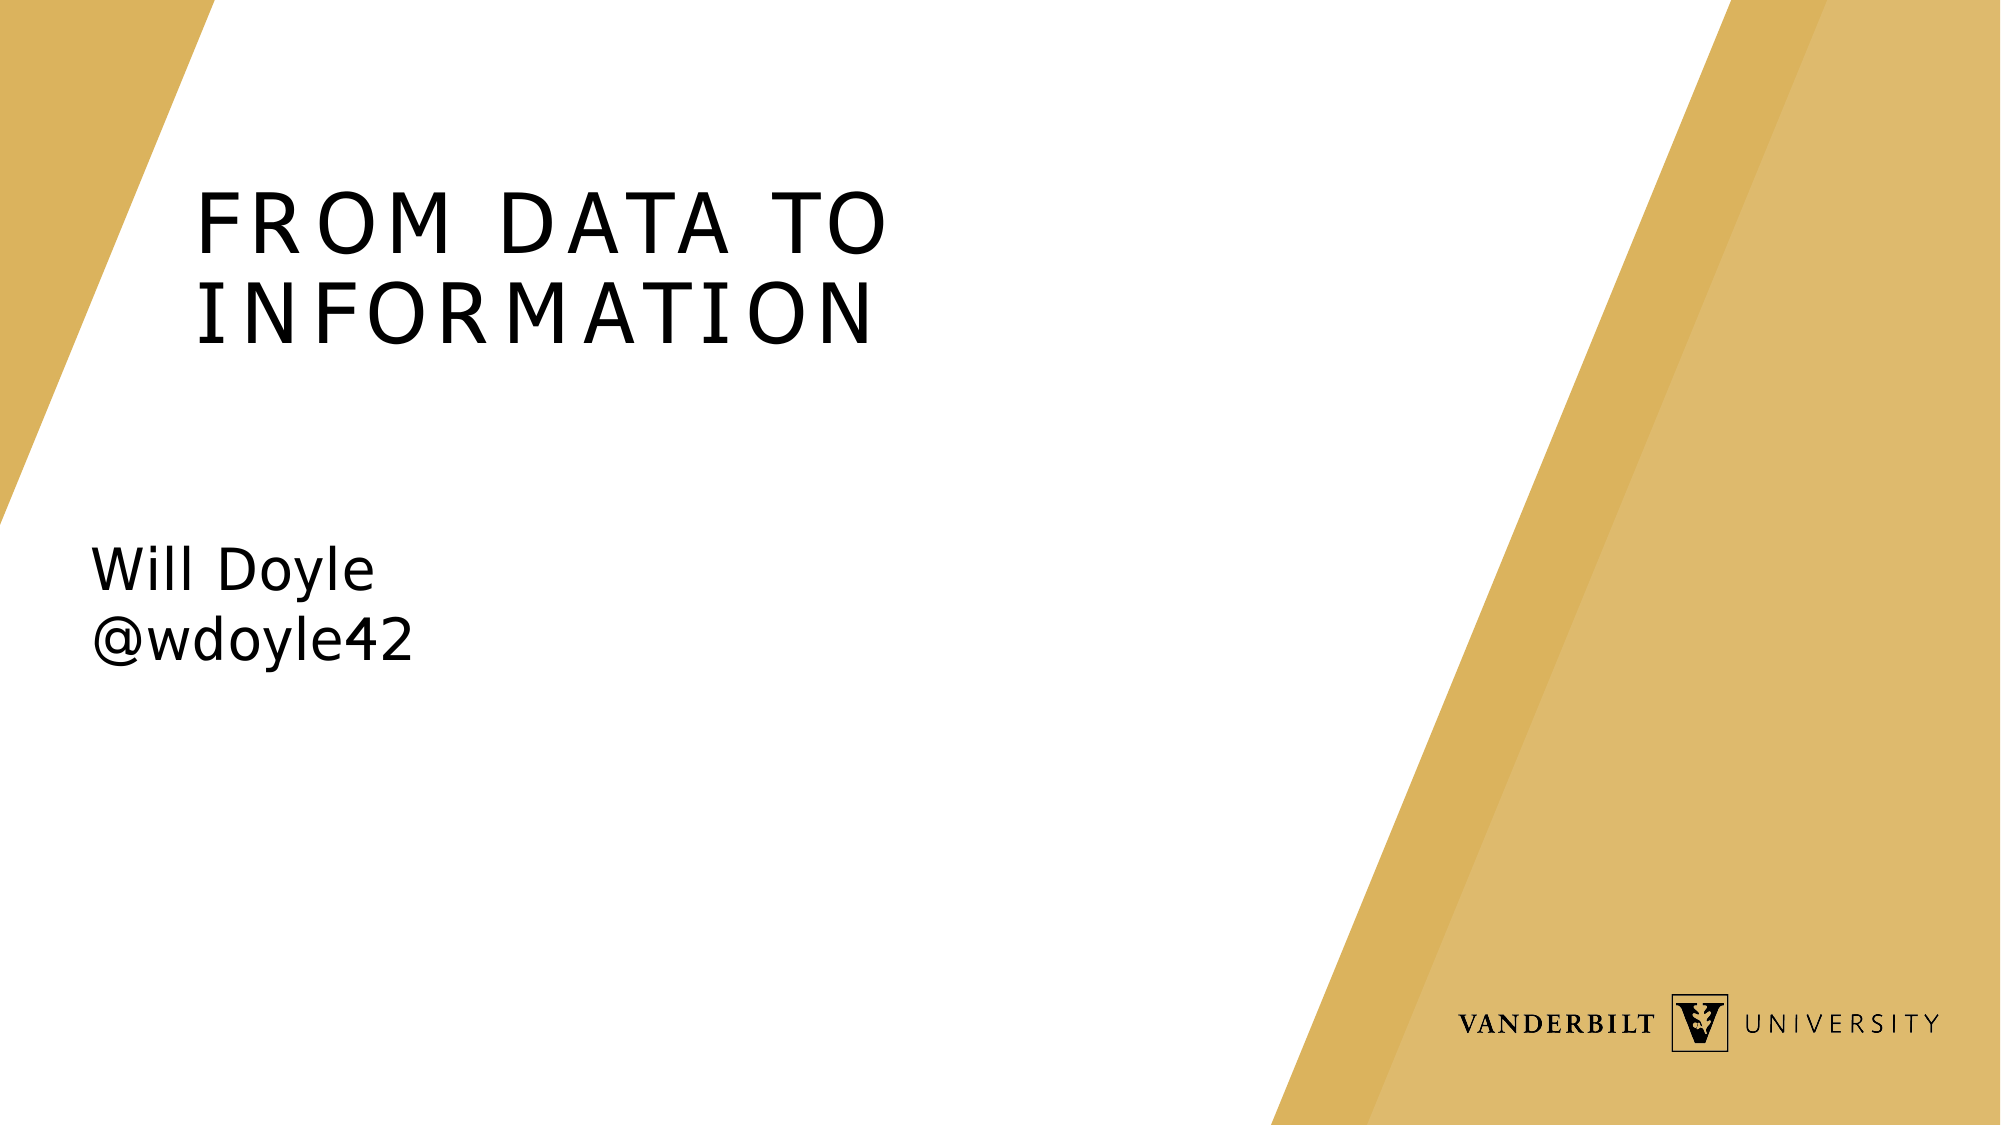

# From Data to Information
Will Doyle
@wdoyle42